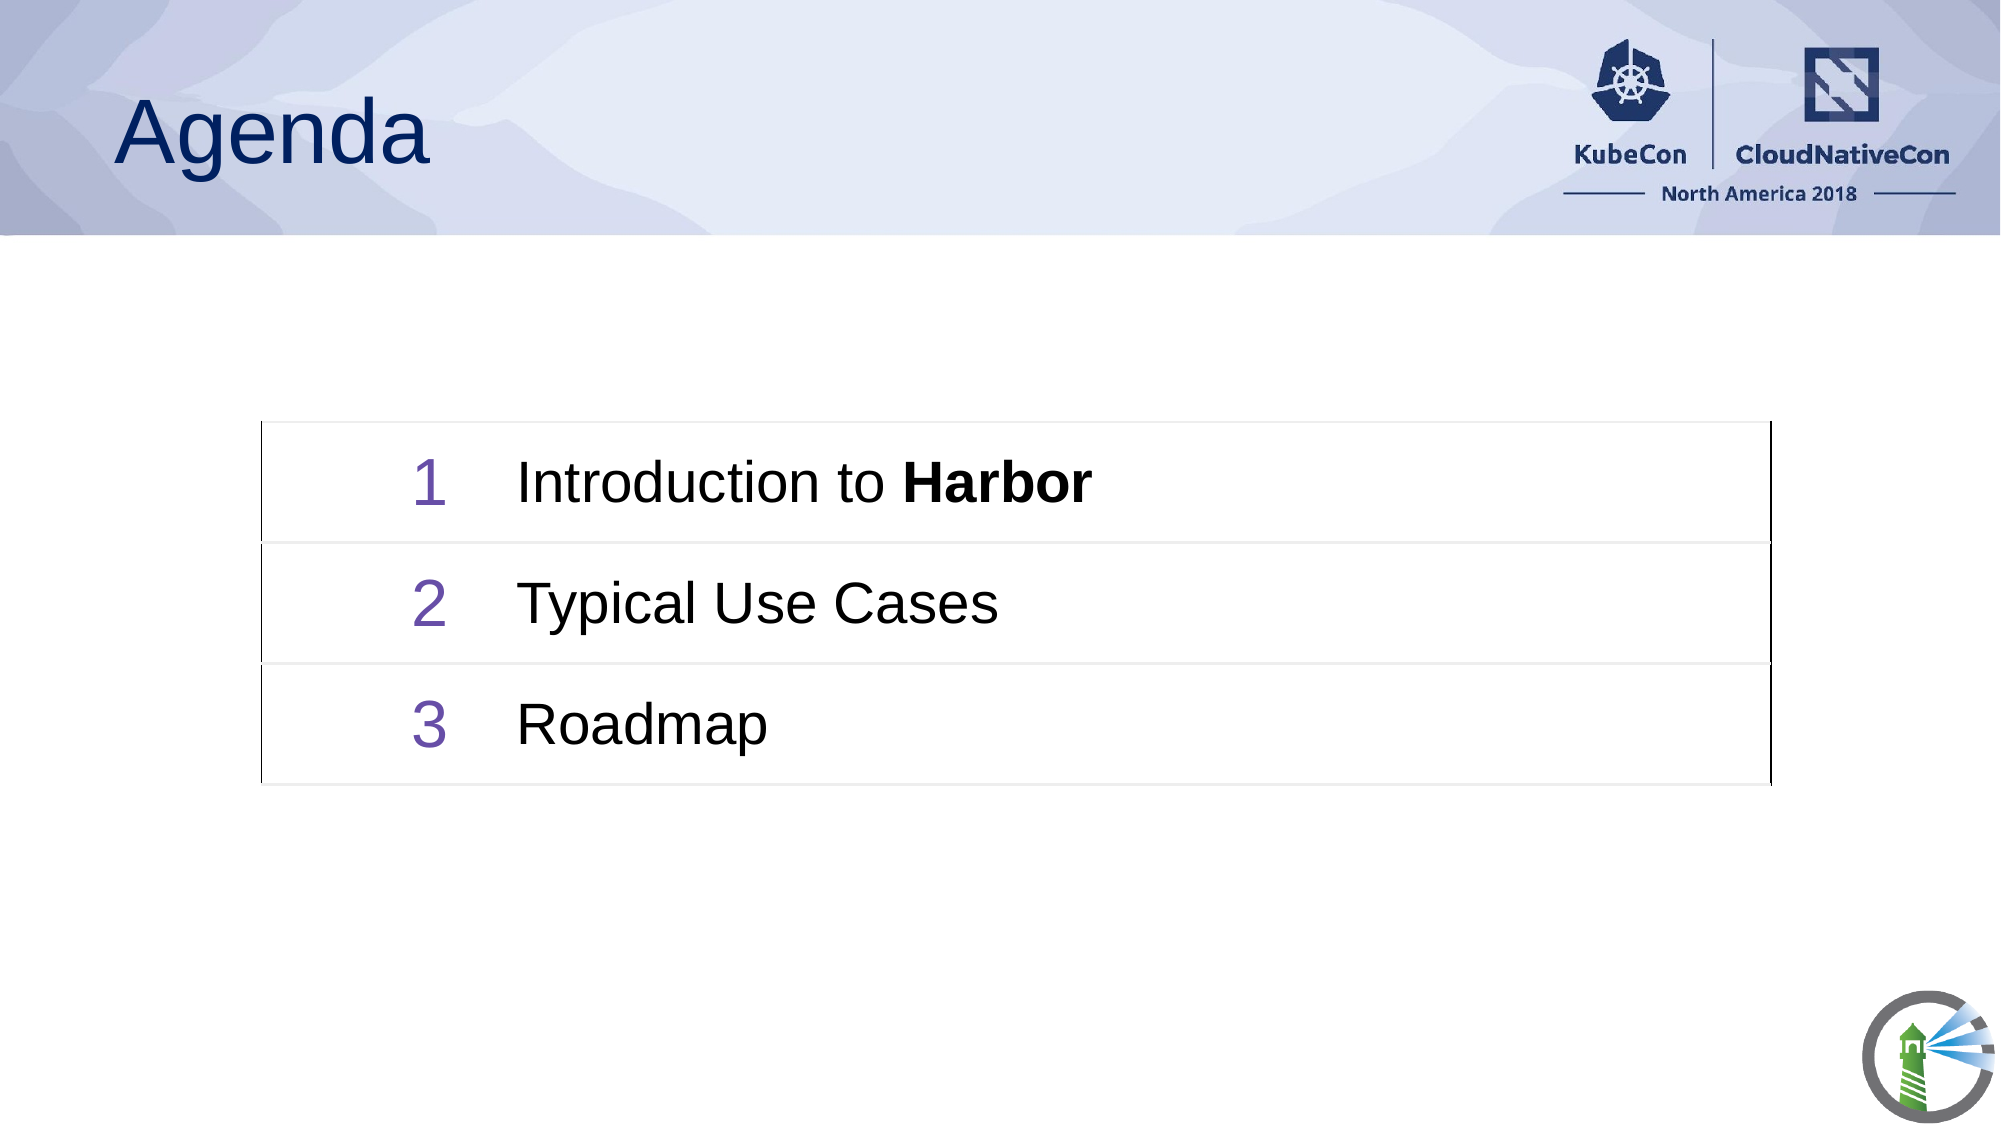

# Agenda
| 1 | Introduction to Harbor |
| --- | --- |
| 2 | Typical Use Cases |
| 3 | Roadmap |